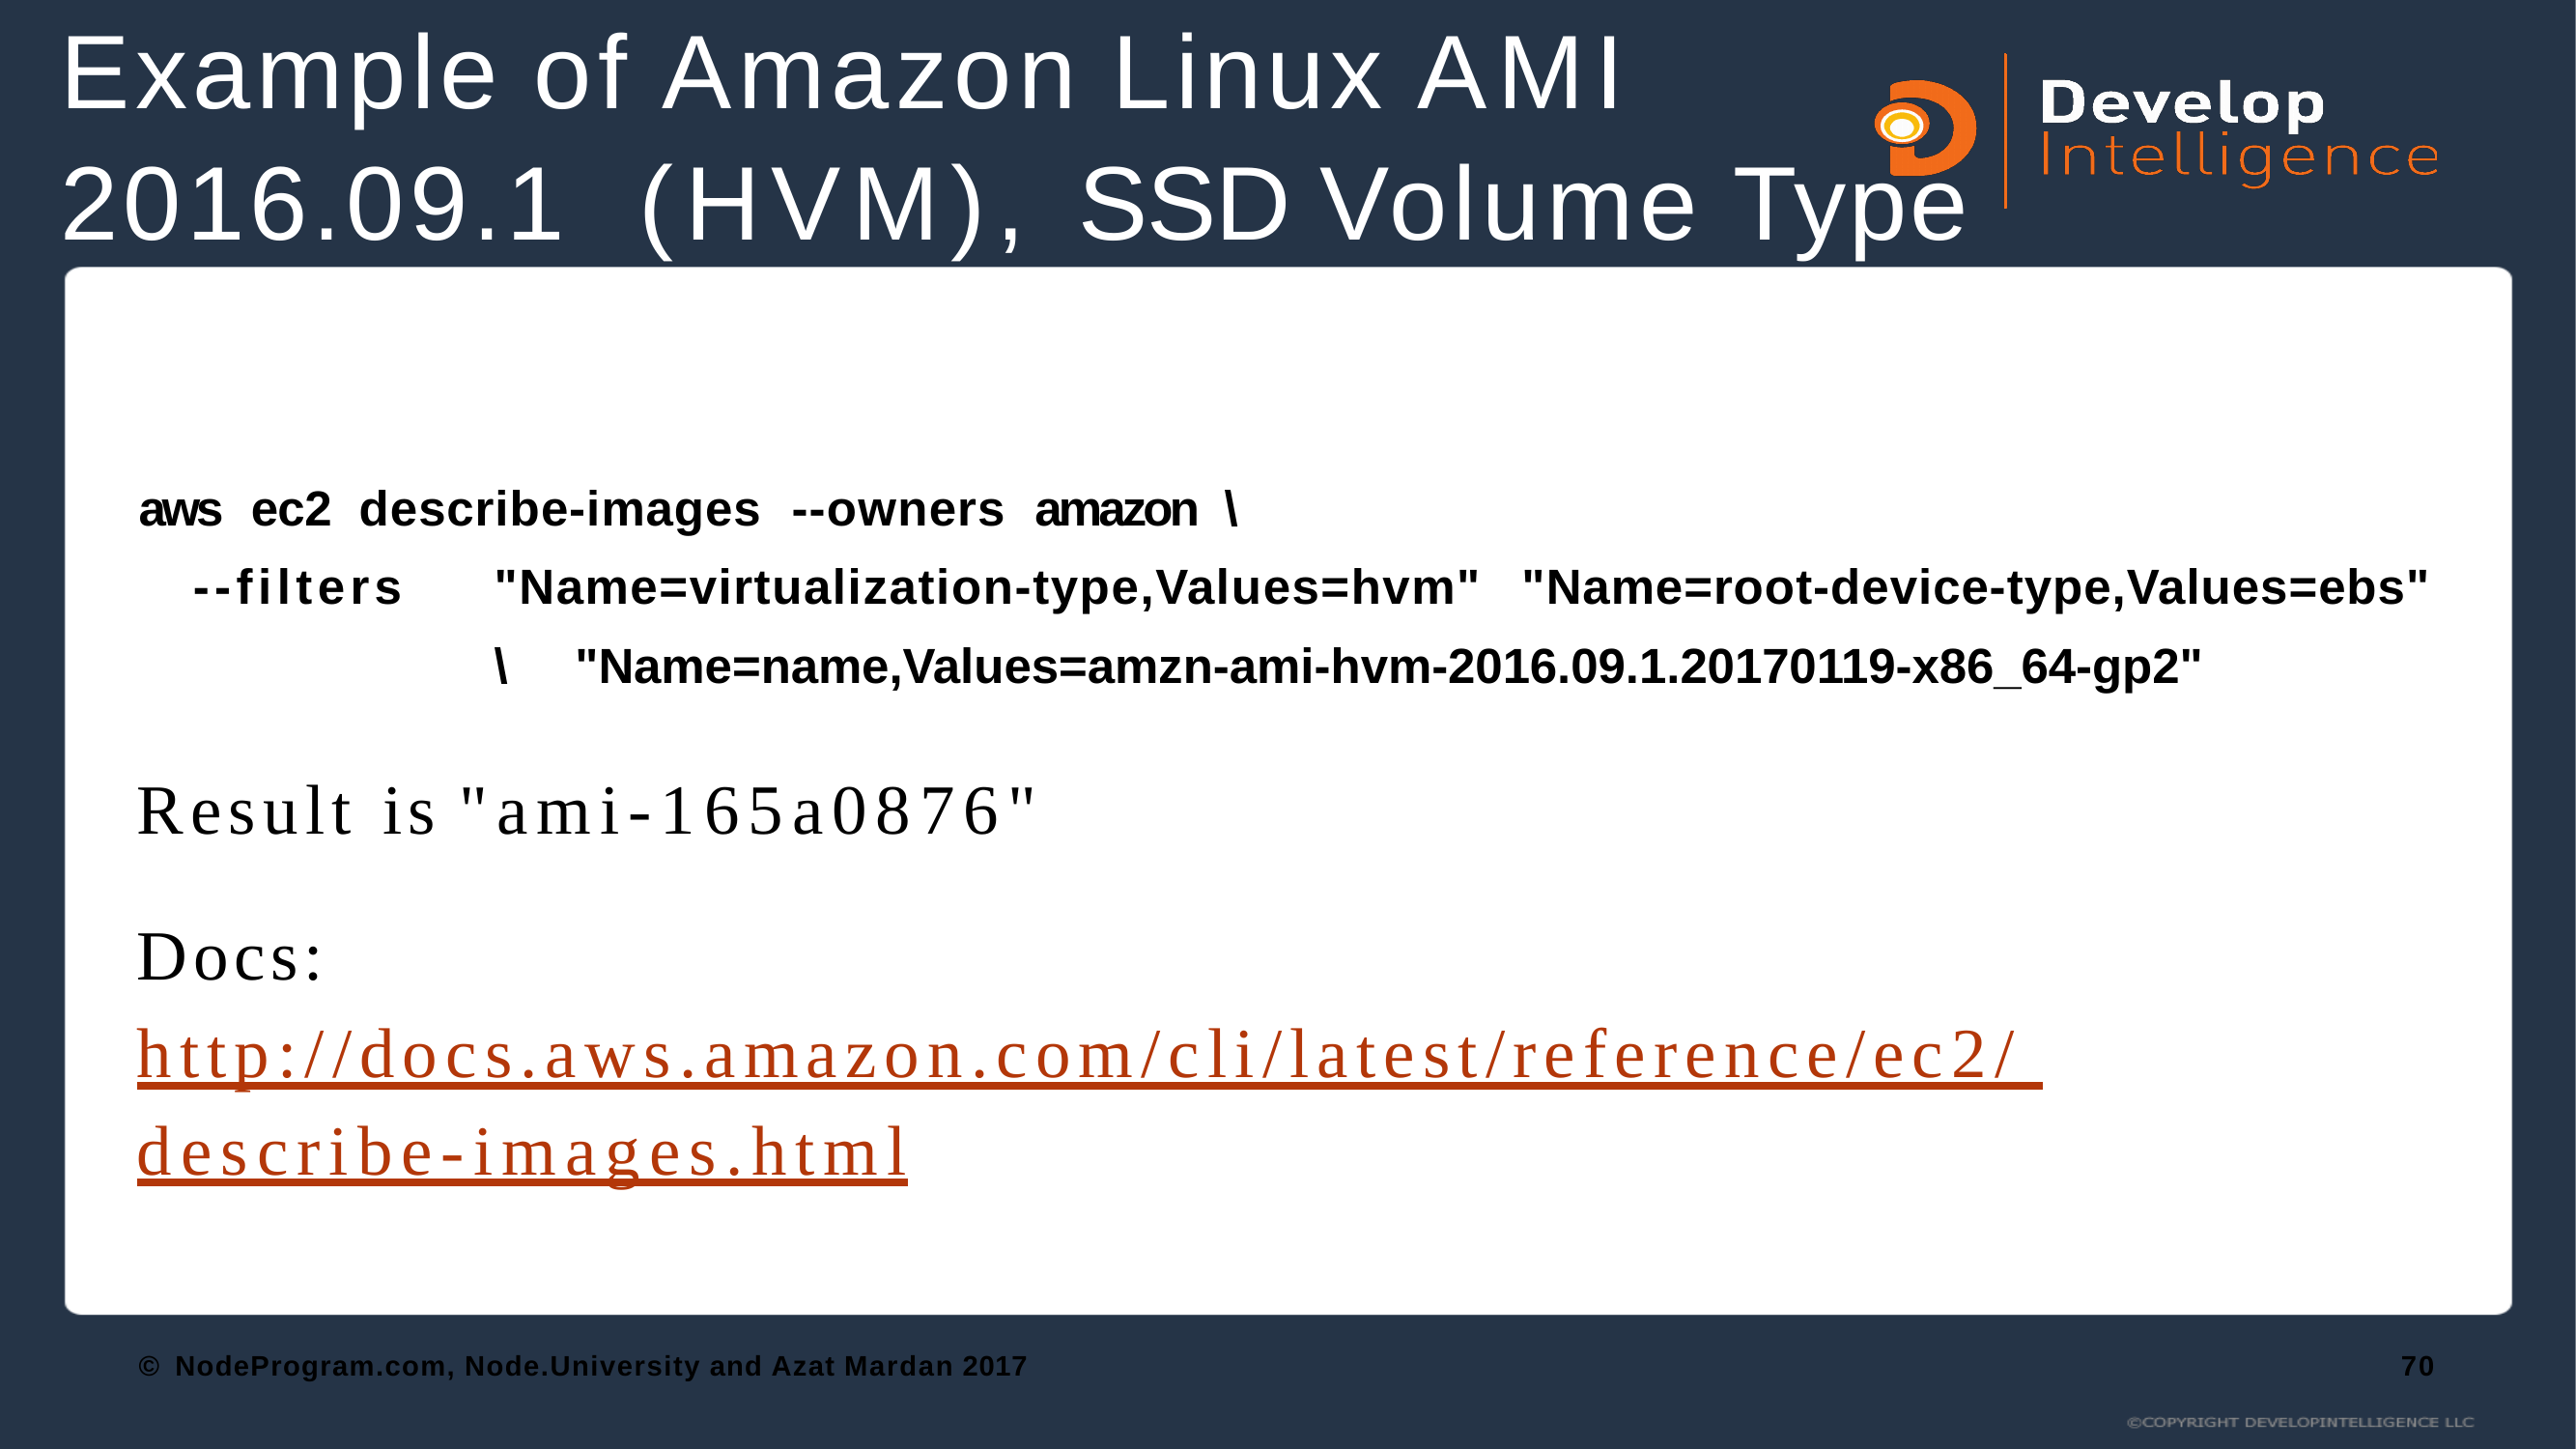

# Example of Amazon Linux AMI 2016.09.1  (HVM), SSD Volume Type
aws	ec2	describe-images	--owners	amazon	\
--filters	"Name=virtualization-type,Values=hvm"	"Name=root-device-type,Values=ebs"	\  "Name=name,Values=amzn-ami-hvm-2016.09.1.20170119-x86_64-gp2"

Result is "ami-165a0876"
Docs: http://docs.aws.amazon.com/cli/latest/reference/ec2/  describe-images.html
© NodeProgram.com, Node.University and Azat Mardan 2017
70